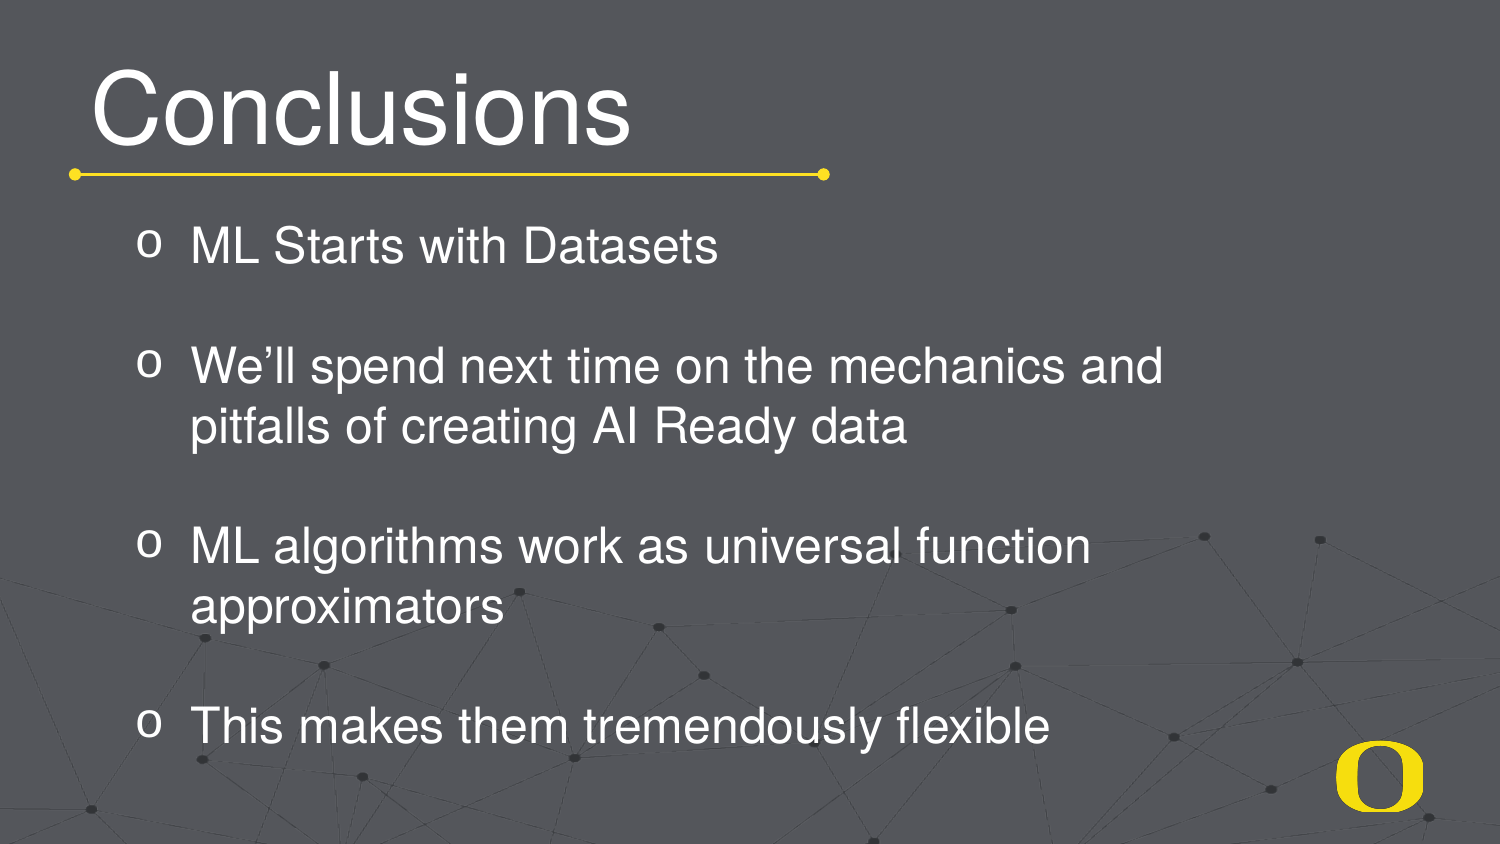

# Conclusions

ML Starts with Datasets

We’ll spend next time on the mechanics and pitfalls of creating AI Ready data

ML algorithms work as universal function approximators

This makes them tremendously flexible